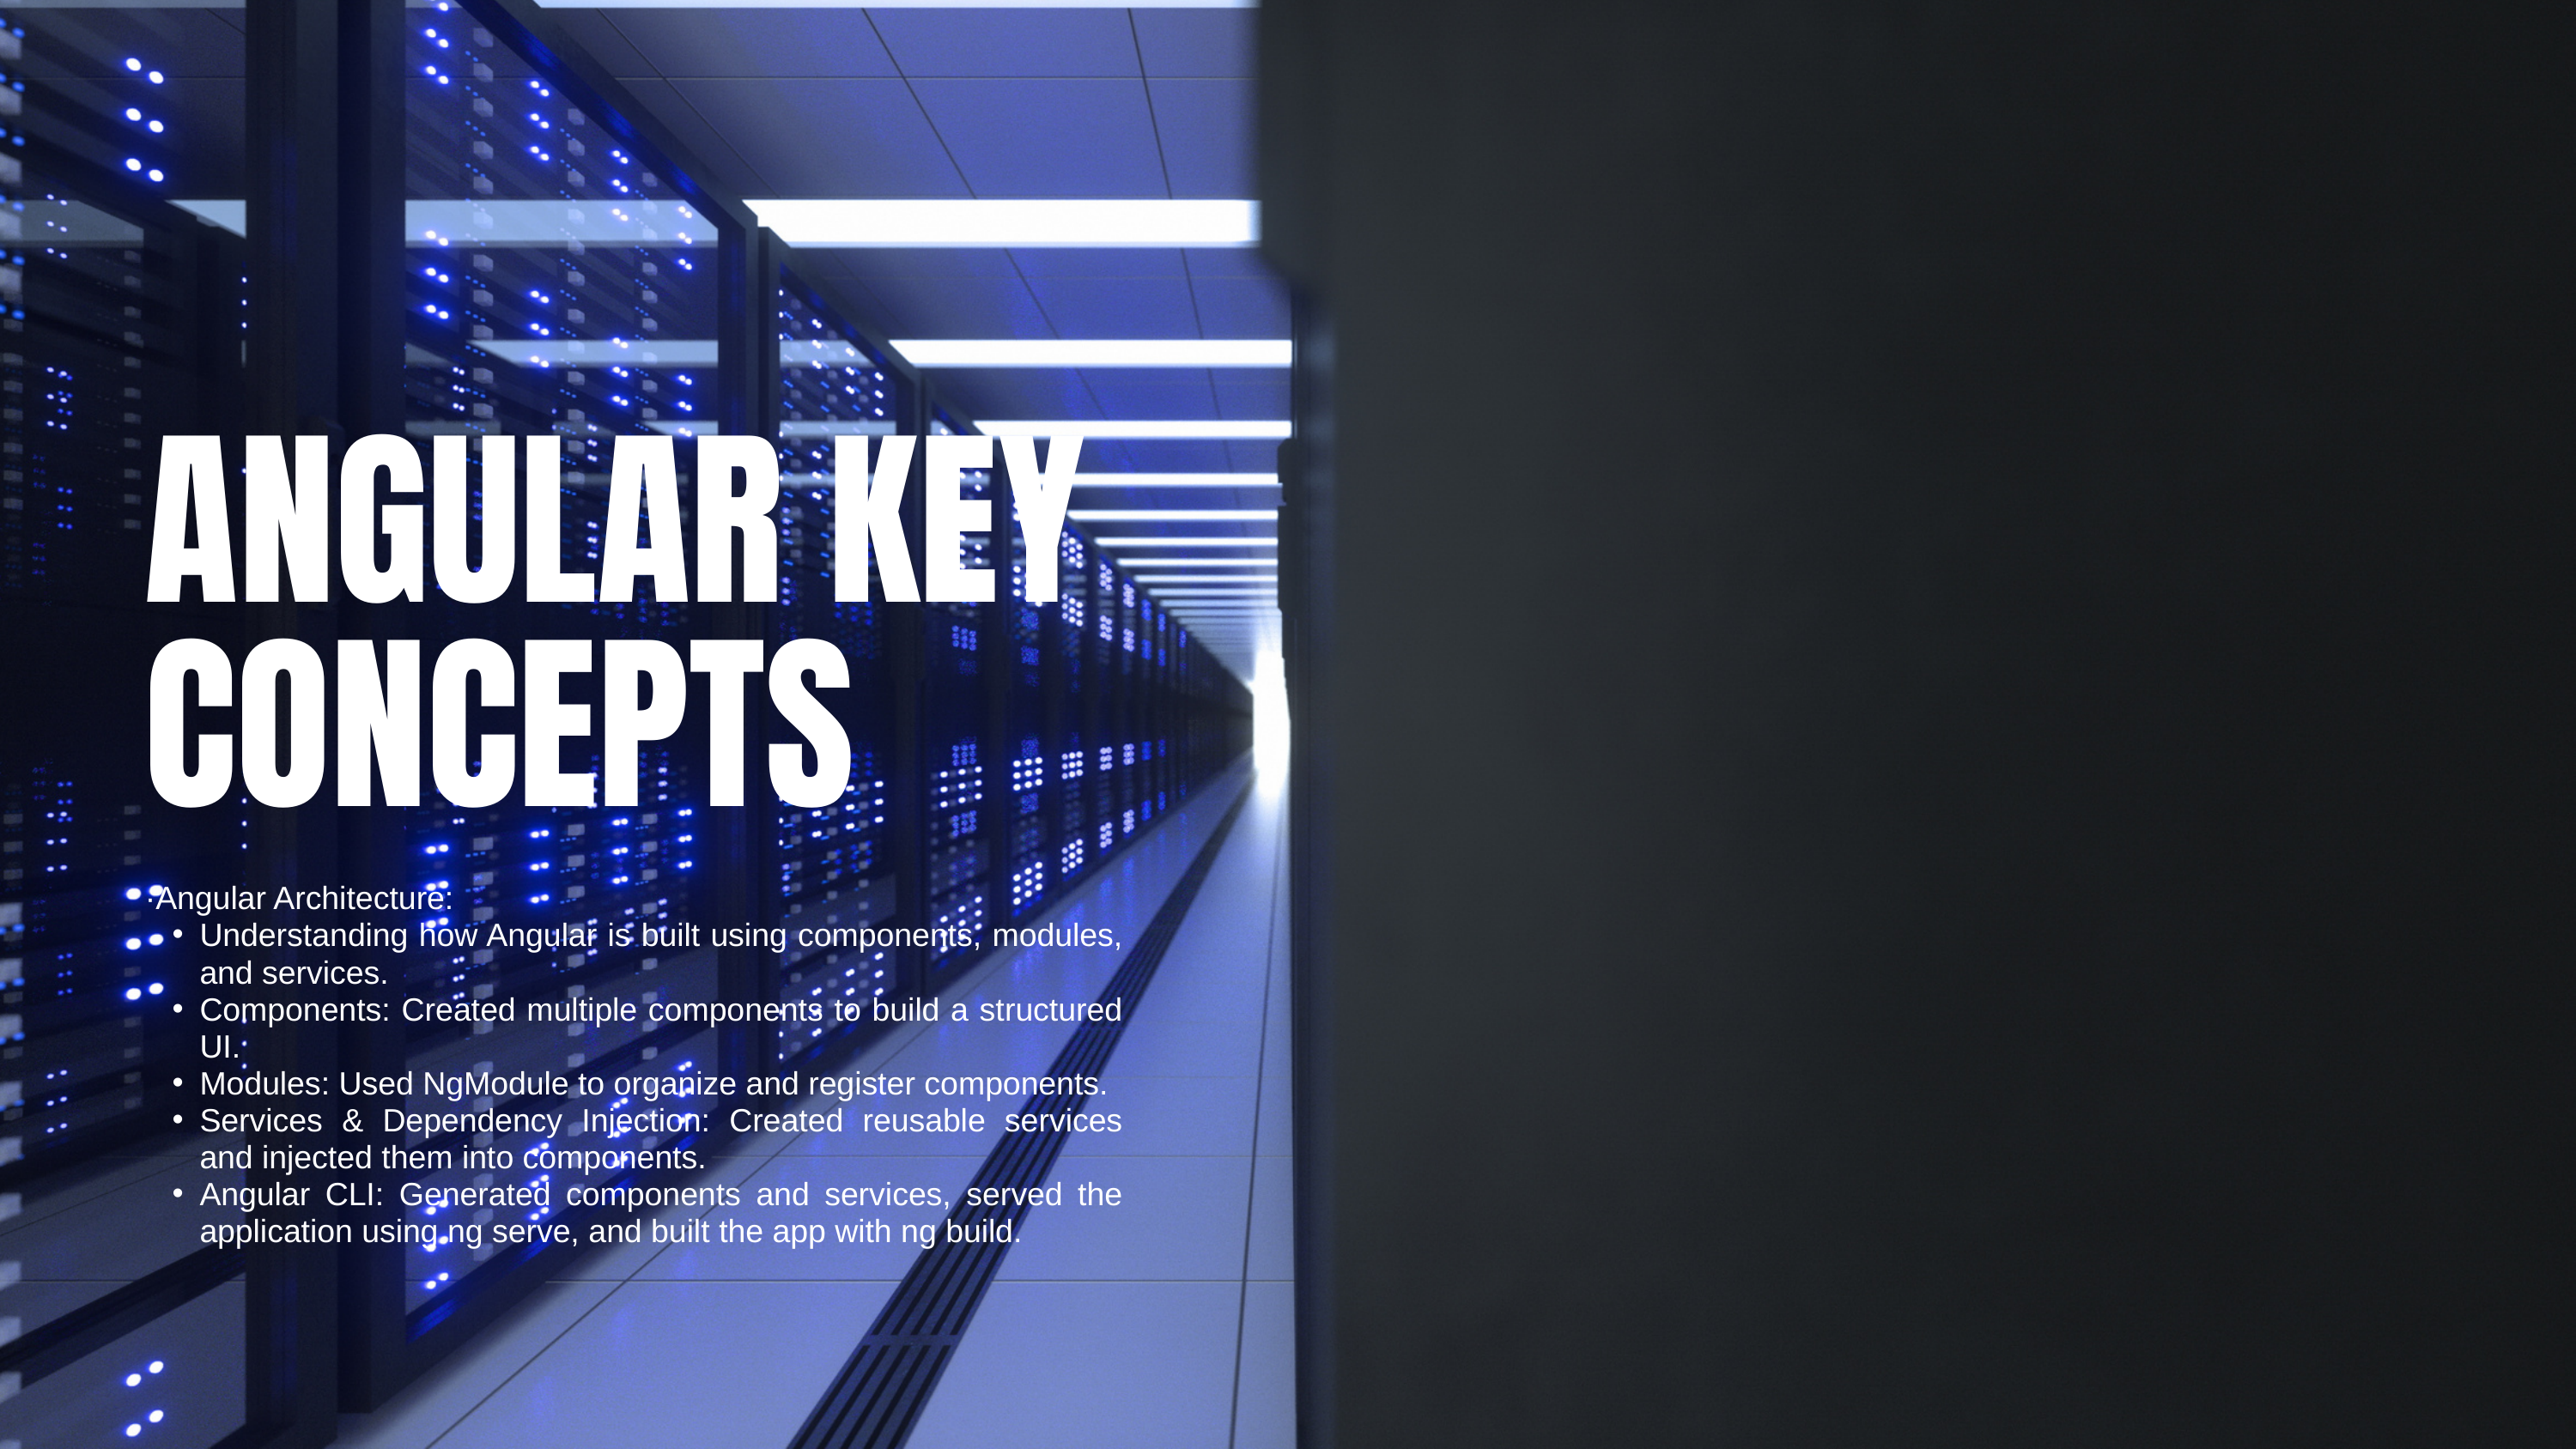

ANGULAR KEY CONCEPTS
·Angular Architecture:
Understanding how Angular is built using components, modules, and services.
Components: Created multiple components to build a structured UI.
Modules: Used NgModule to organize and register components.
Services & Dependency Injection: Created reusable services and injected them into components.
Angular CLI: Generated components and services, served the application using ng serve, and built the app with ng build.